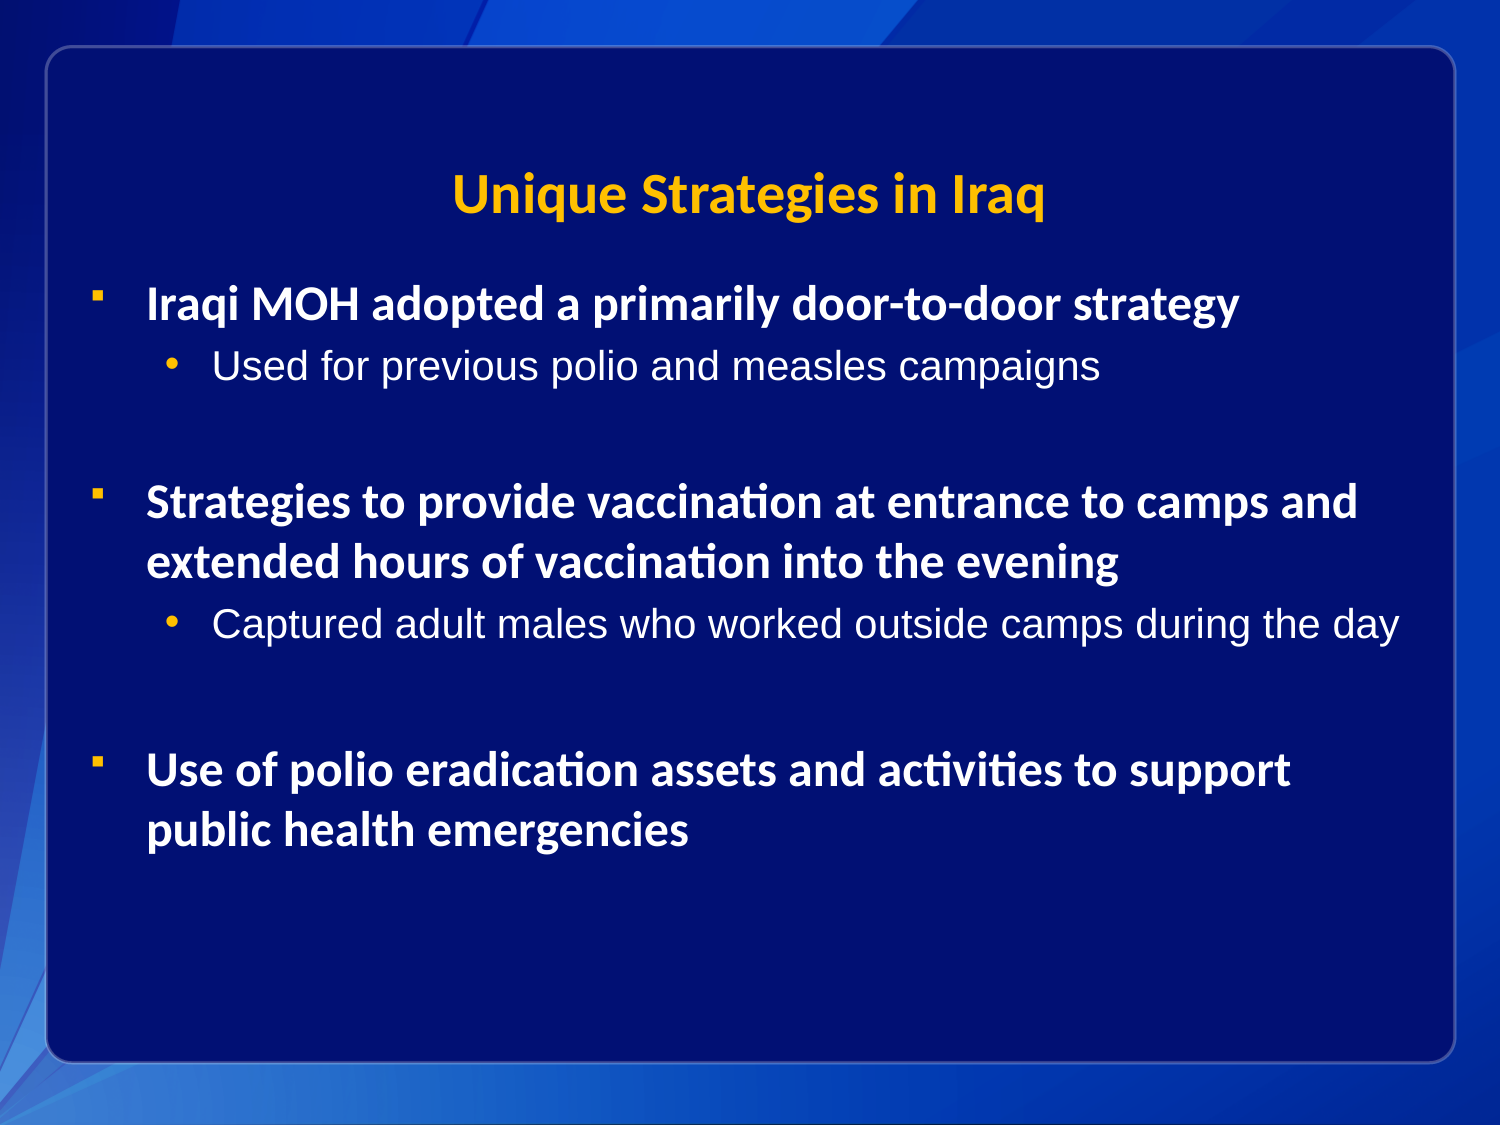

# Unique Strategies in Iraq
Iraqi MOH adopted a primarily door-to-door strategy
Used for previous polio and measles campaigns

Strategies to provide vaccination at entrance to camps and extended hours of vaccination into the evening
Captured adult males who worked outside camps during the day

Use of polio eradication assets and activities to support public health emergencies